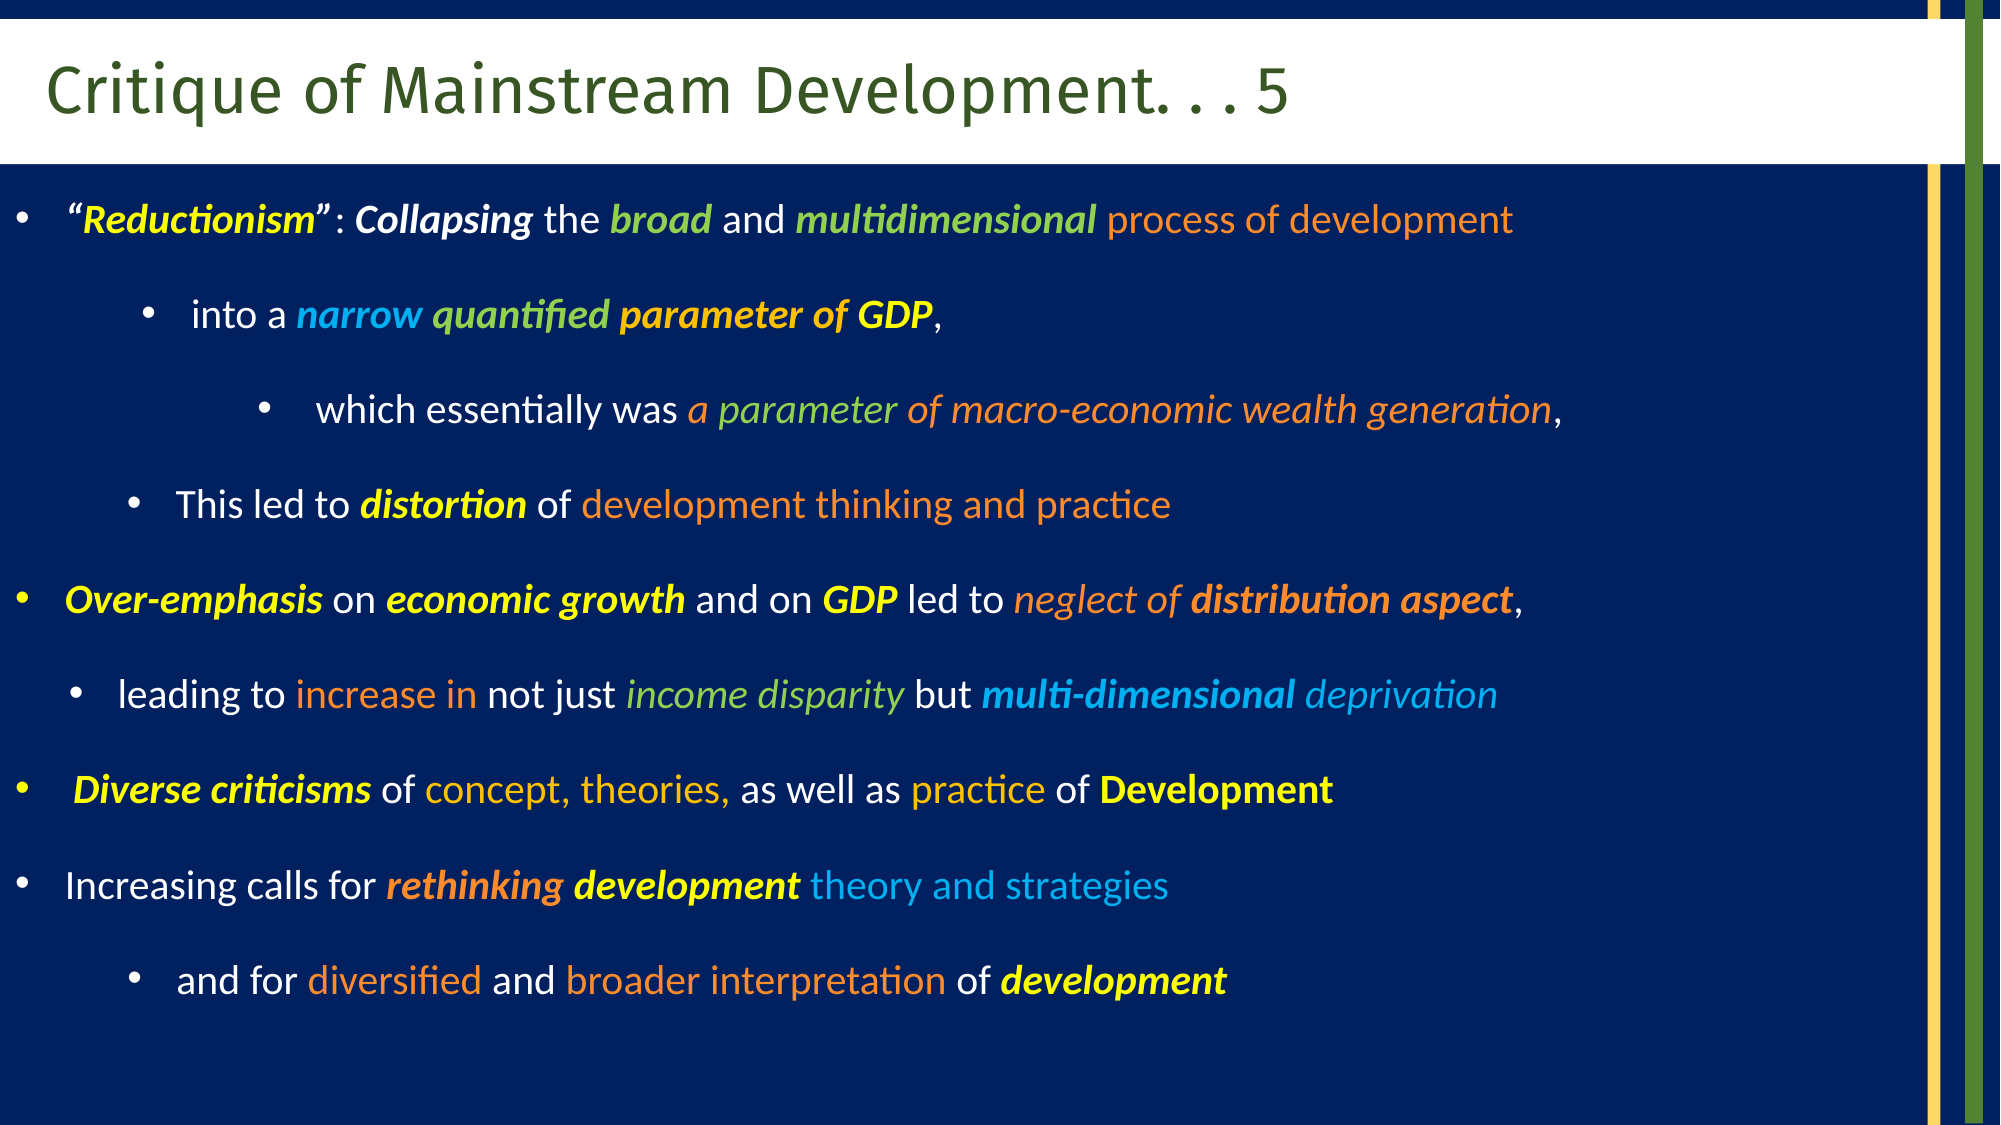

# Critique of Mainstream Development. . . 5
“Reductionism”: Collapsing the broad and multidimensional process of development
into a narrow quantified parameter of GDP,
which essentially was a parameter of macro-economic wealth generation,
This led to distortion of development thinking and practice
Over-emphasis on economic growth and on GDP led to neglect of distribution aspect,
leading to increase in not just income disparity but multi-dimensional deprivation
Diverse criticisms of concept, theories, as well as practice of Development
Increasing calls for rethinking development theory and strategies
and for diversified and broader interpretation of development